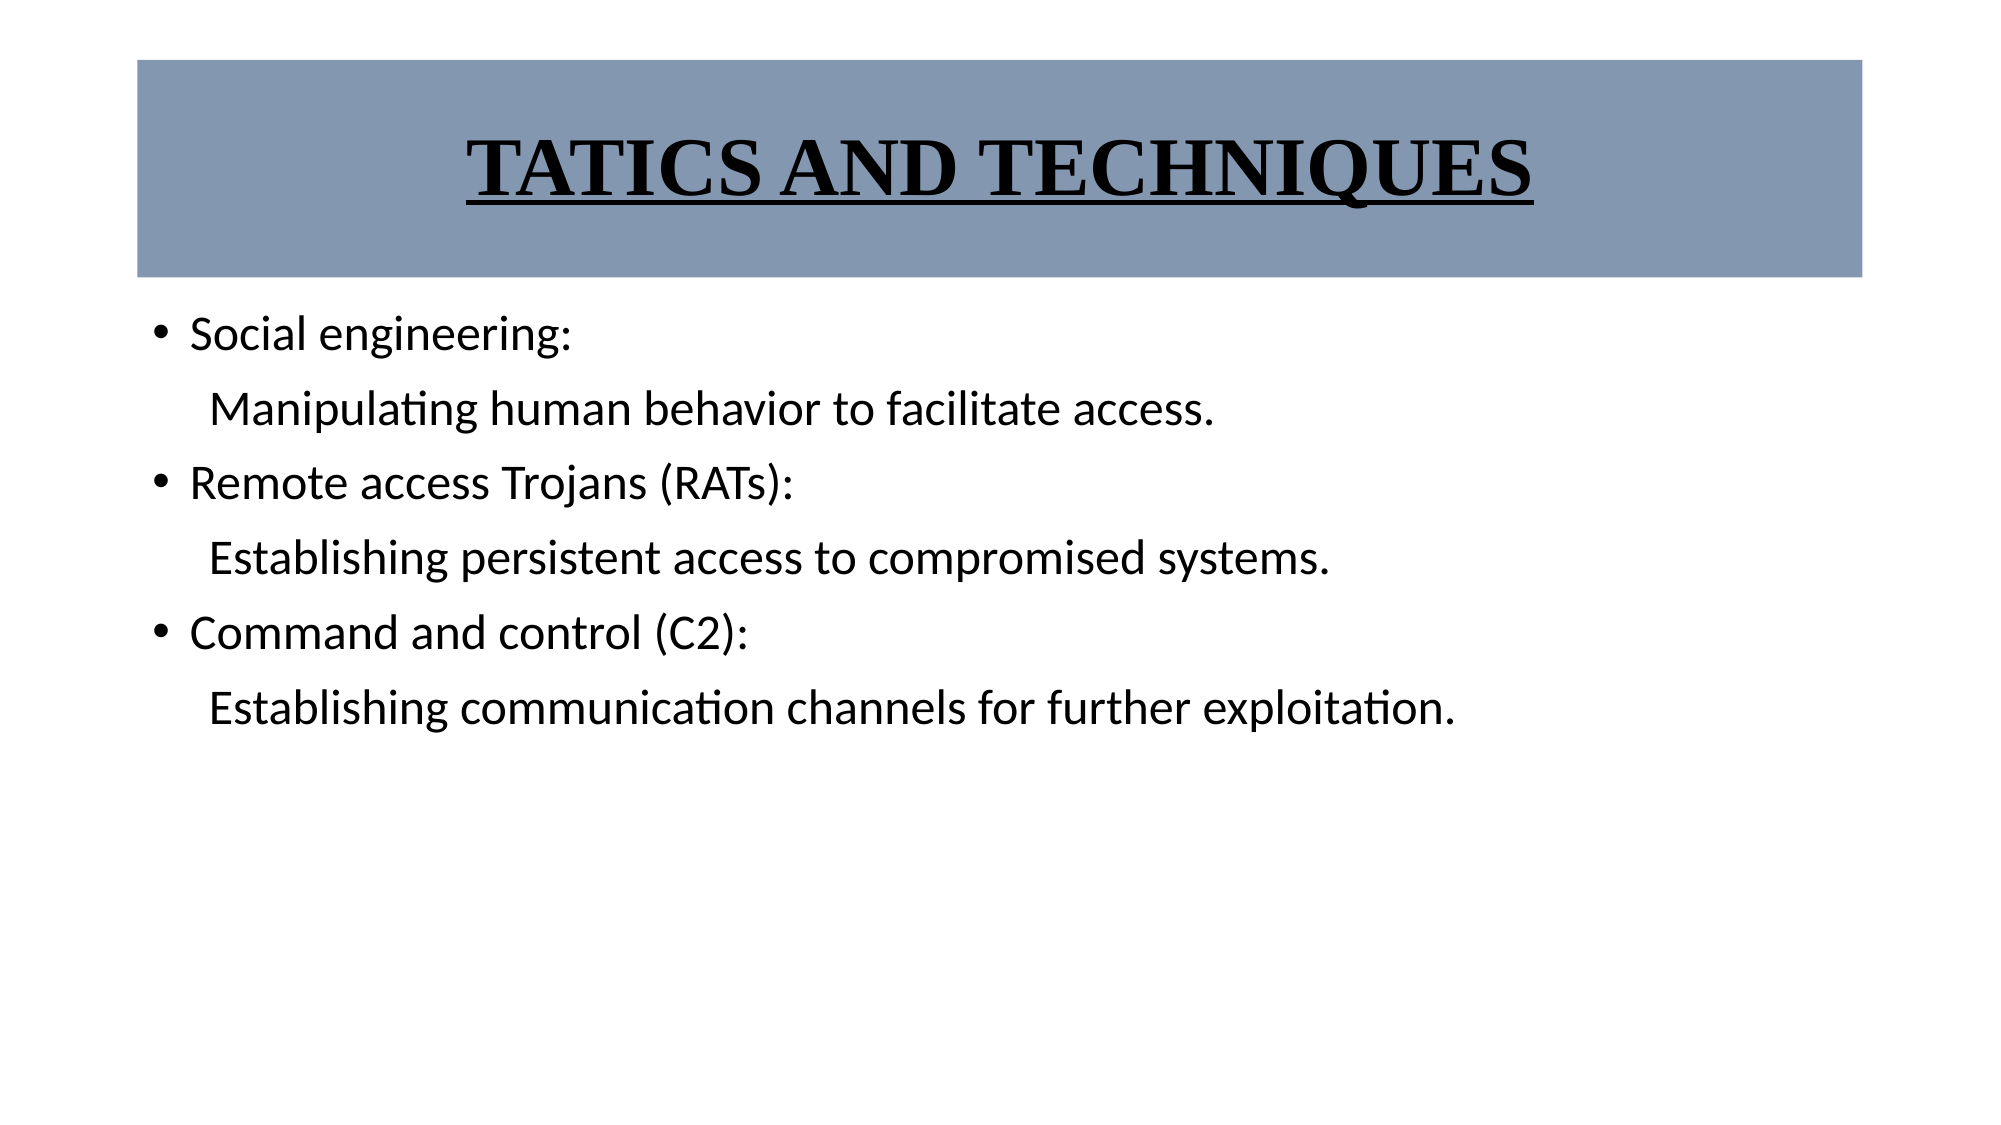

# TATICS AND TECHNIQUES
Social engineering:
     Manipulating human behavior to facilitate access.
Remote access Trojans (RATs):
     Establishing persistent access to compromised systems.
Command and control (C2):
     Establishing communication channels for further exploitation.